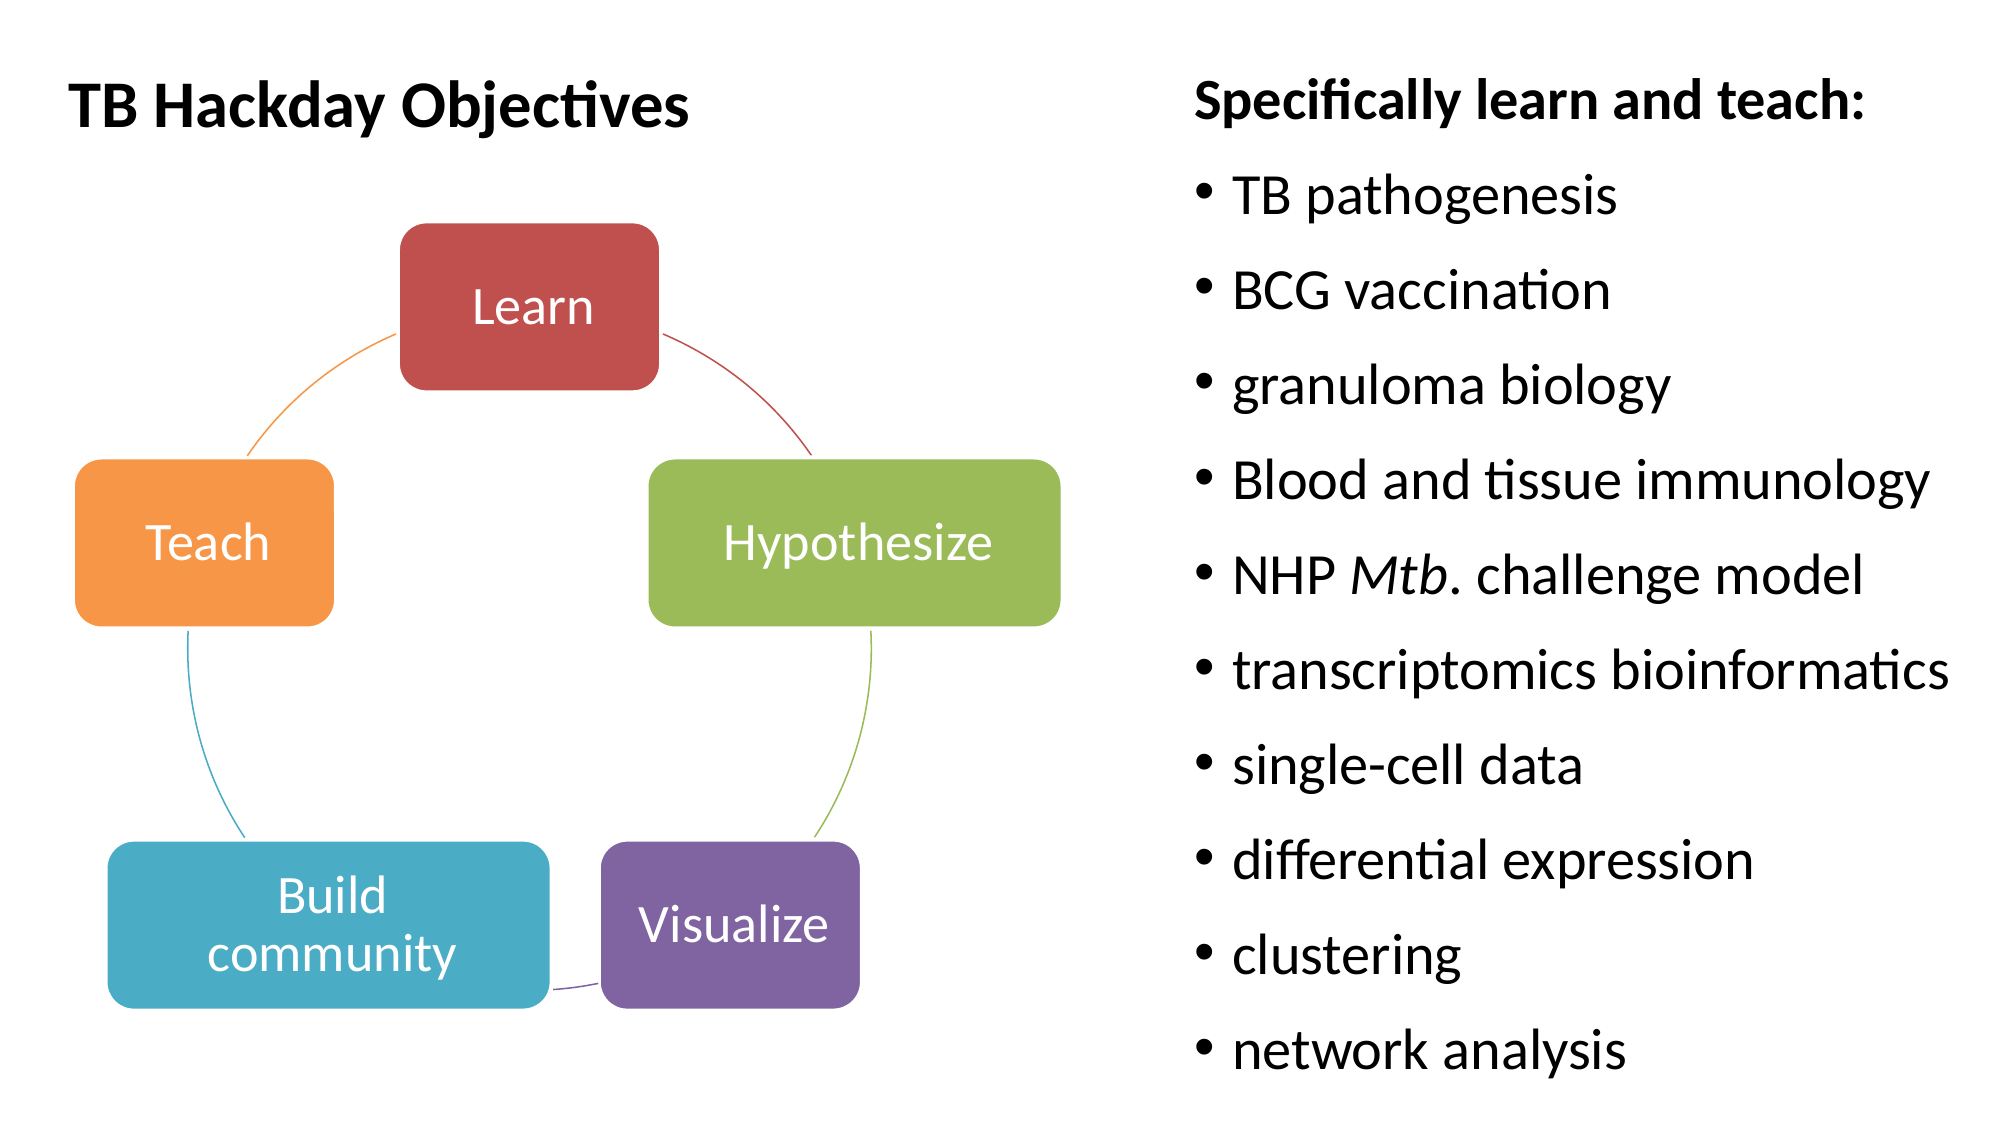

TB Hackday Objectives
Specifically learn and teach:
TB pathogenesis
BCG vaccination
granuloma biology
Blood and tissue immunology
NHP Mtb. challenge model
transcriptomics bioinformatics
single-cell data
differential expression
clustering
network analysis
Learn
Hypothesize
Visualize
Build
community
Teach